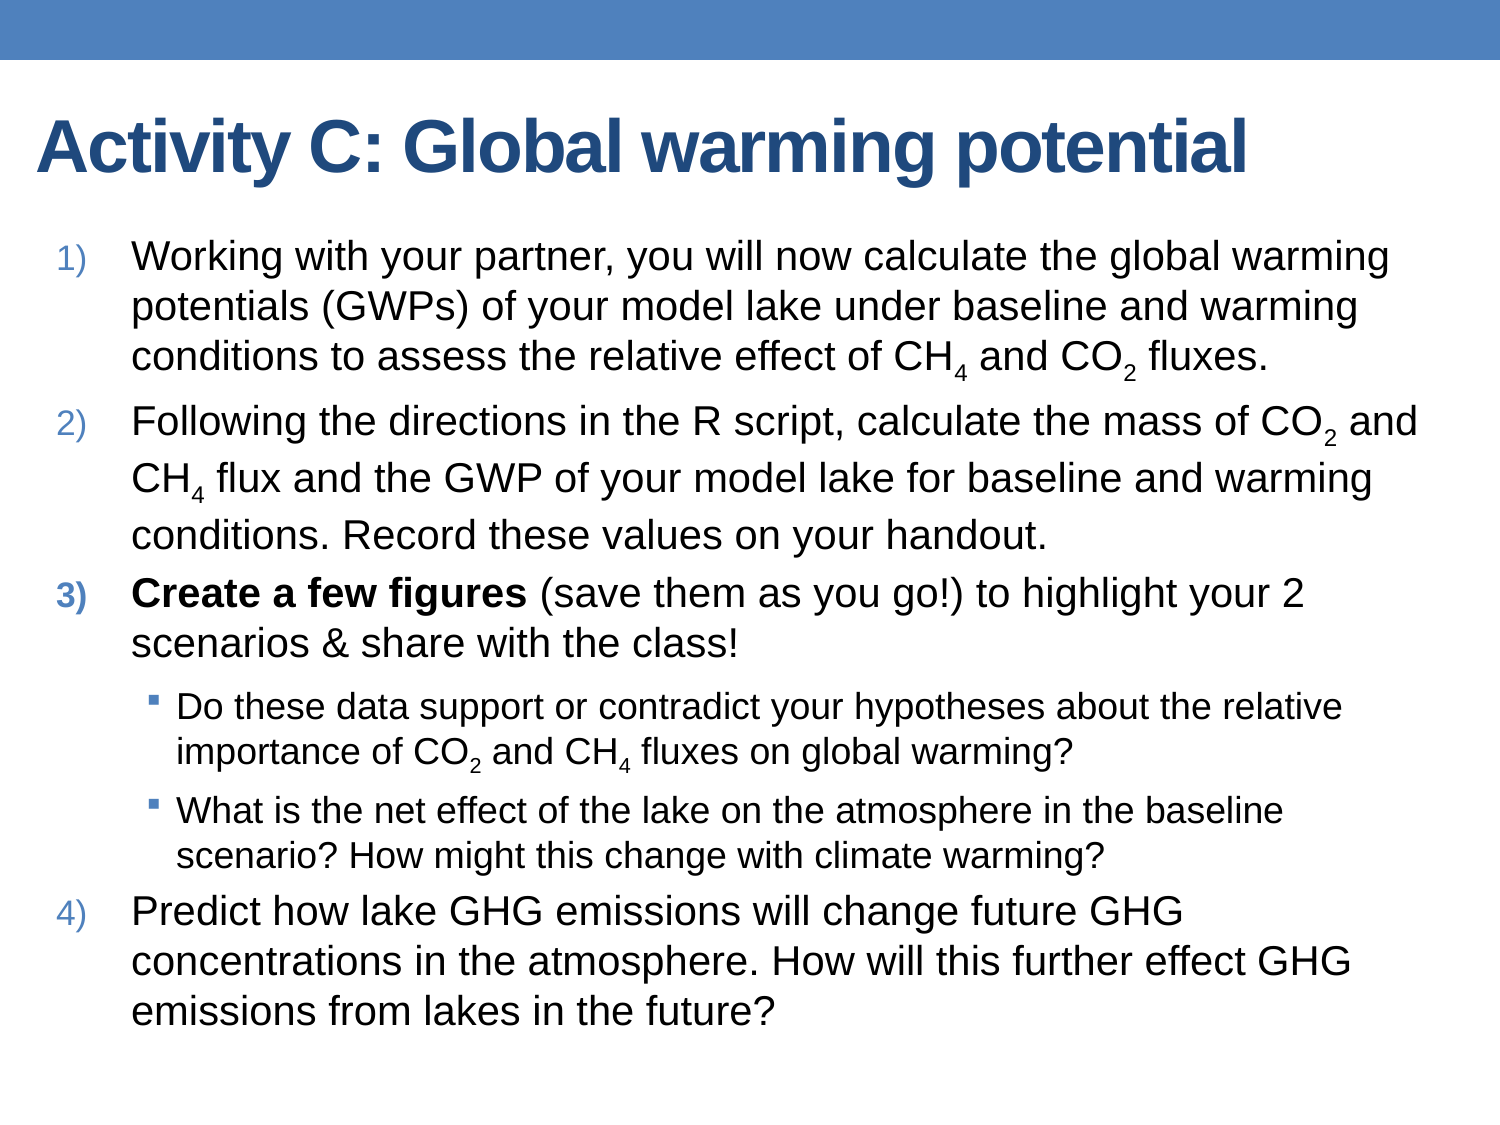

Activity C: Global warming potential
Working with your partner, you will now calculate the global warming potentials (GWPs) of your model lake under baseline and warming conditions to assess the relative effect of CH4 and CO2 fluxes.
Following the directions in the R script, calculate the mass of CO2 and CH4 flux and the GWP of your model lake for baseline and warming conditions. Record these values on your handout.
Create a few figures (save them as you go!) to highlight your 2 scenarios & share with the class!
Do these data support or contradict your hypotheses about the relative importance of CO2 and CH4 fluxes on global warming?
What is the net effect of the lake on the atmosphere in the baseline scenario? How might this change with climate warming?
Predict how lake GHG emissions will change future GHG concentrations in the atmosphere. How will this further effect GHG emissions from lakes in the future?